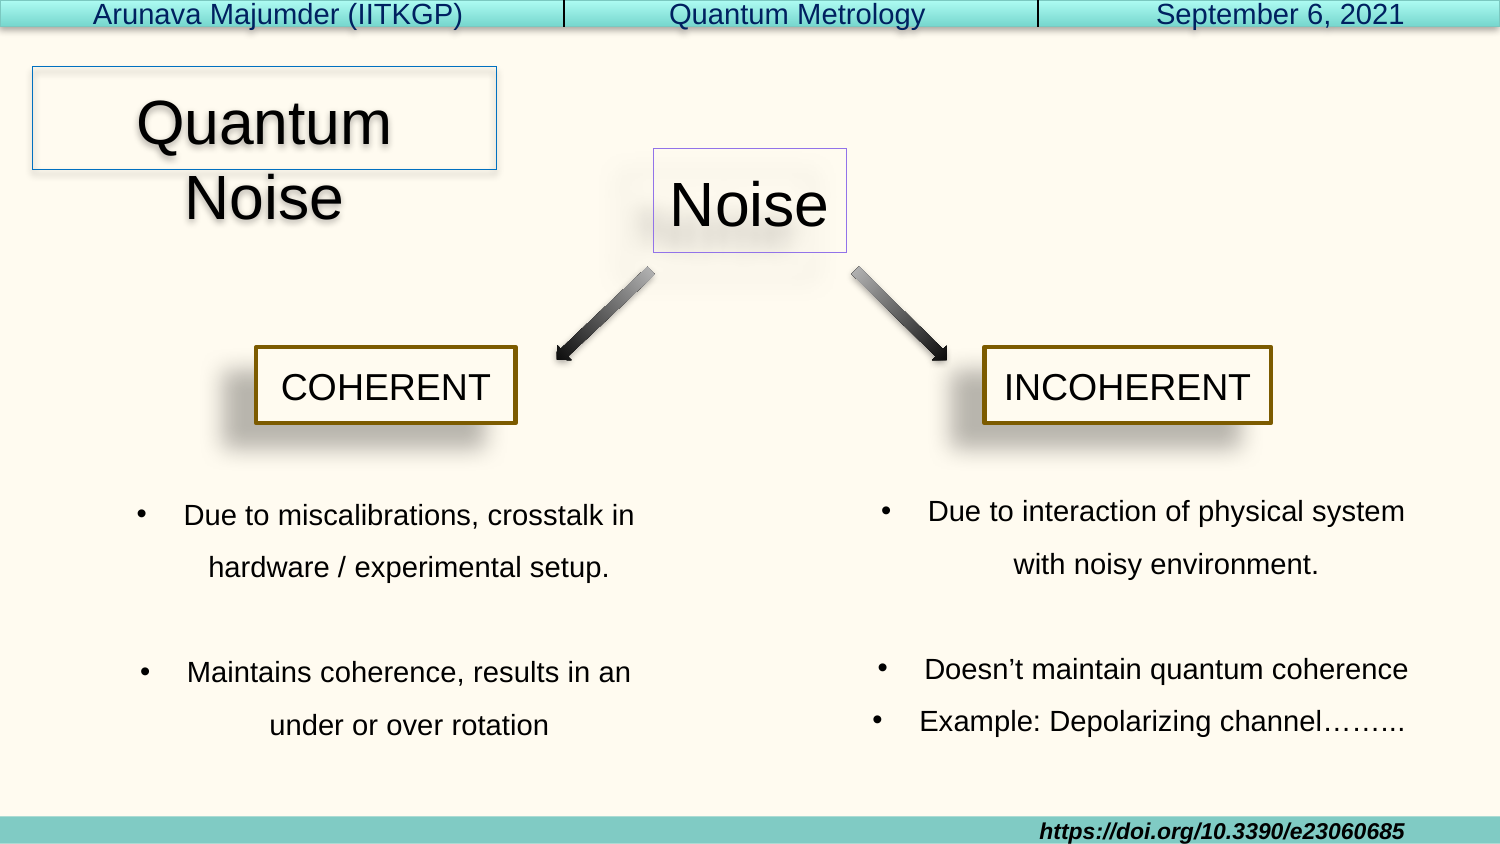

Arunava Majumder (IITKGP)                         Quantum Metrology                            September 6, 2021
Quantum Noise
Noise

COHERENT
INCOHERENT
Due to interaction of physical system with noisy environment.

Doesn’t maintain quantum coherence
Example: Depolarizing channel……...

Due to miscalibrations, crosstalk in hardware / experimental setup.

Maintains coherence, results in an under or over rotation

                            https://doi.org/10.3390/e23060685